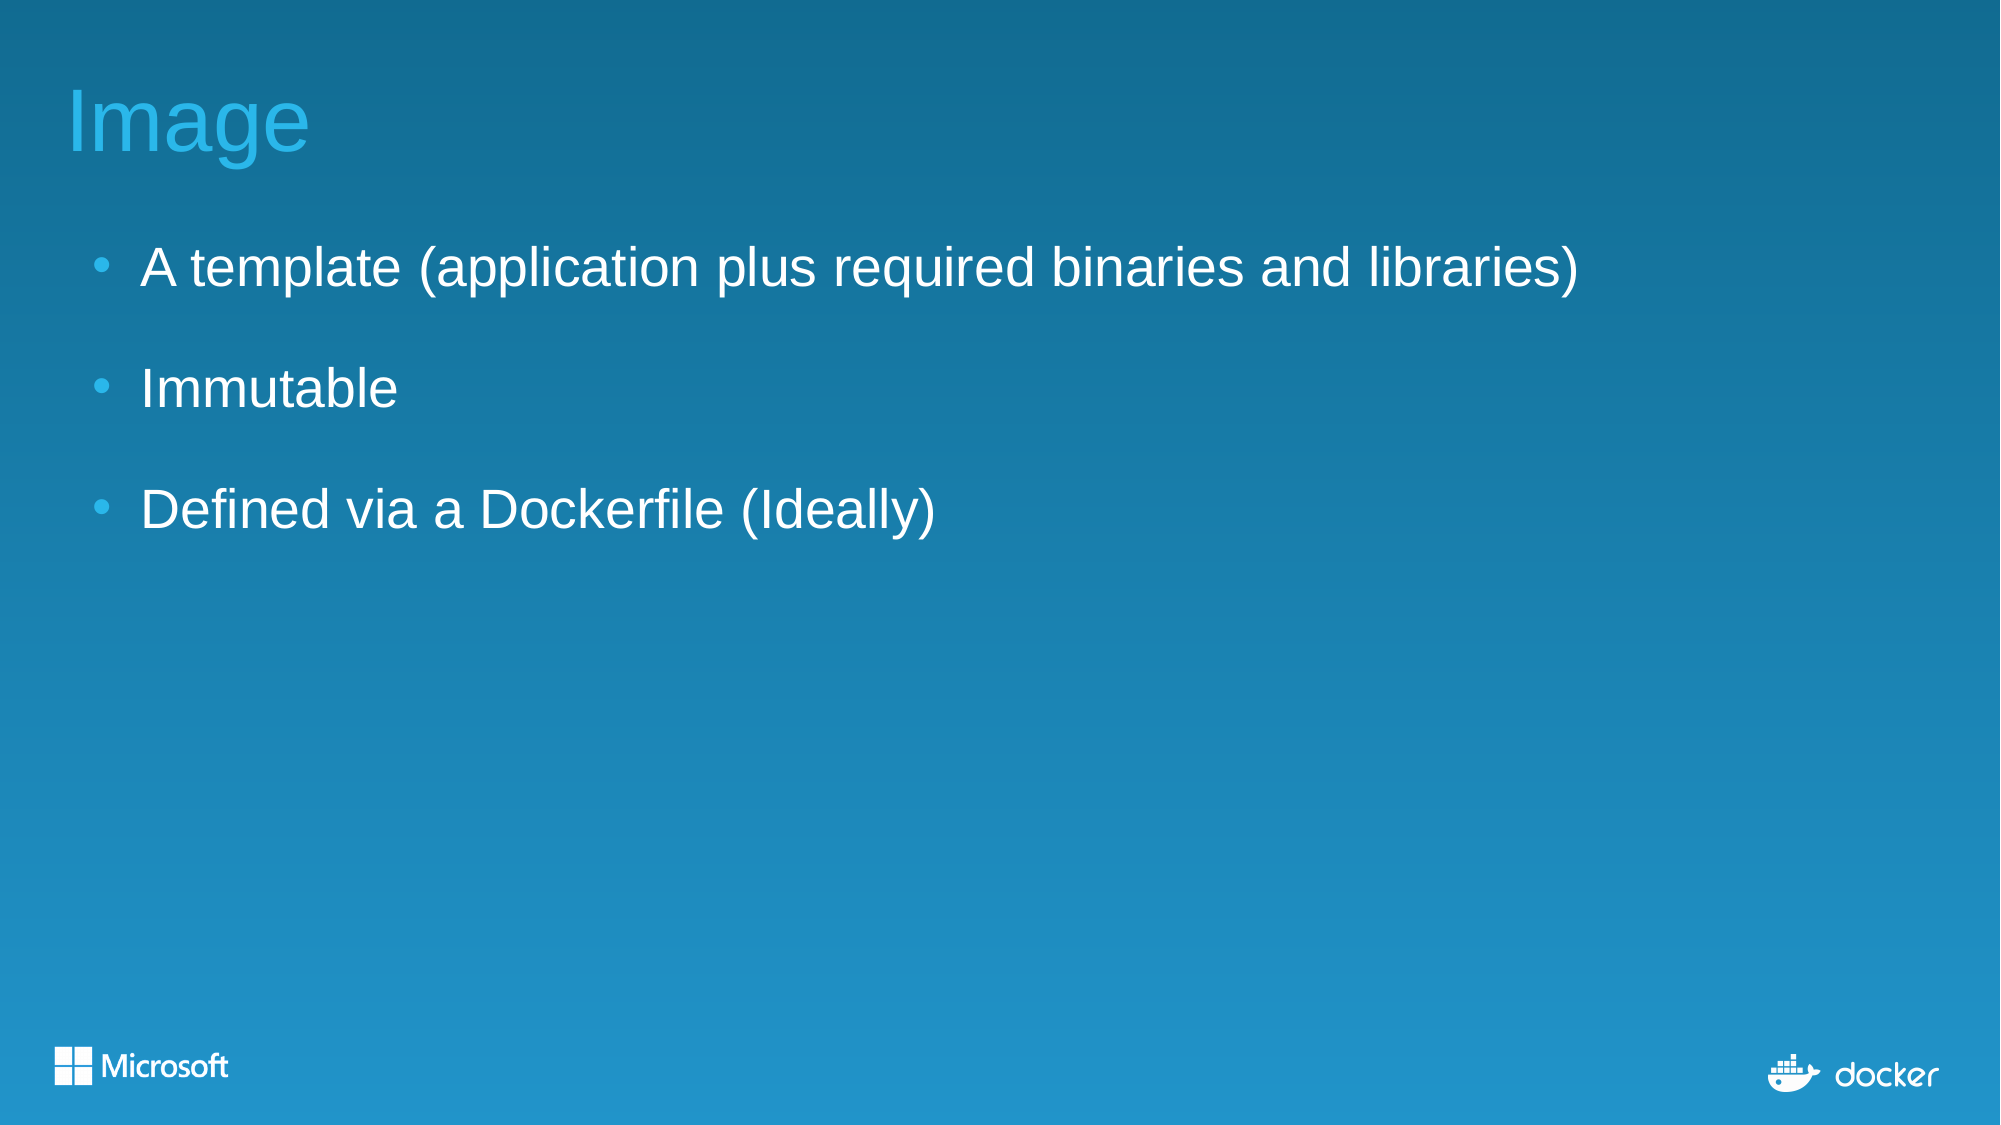

# Image
A template (application plus required binaries and libraries)
Immutable
Defined via a Dockerfile (Ideally)